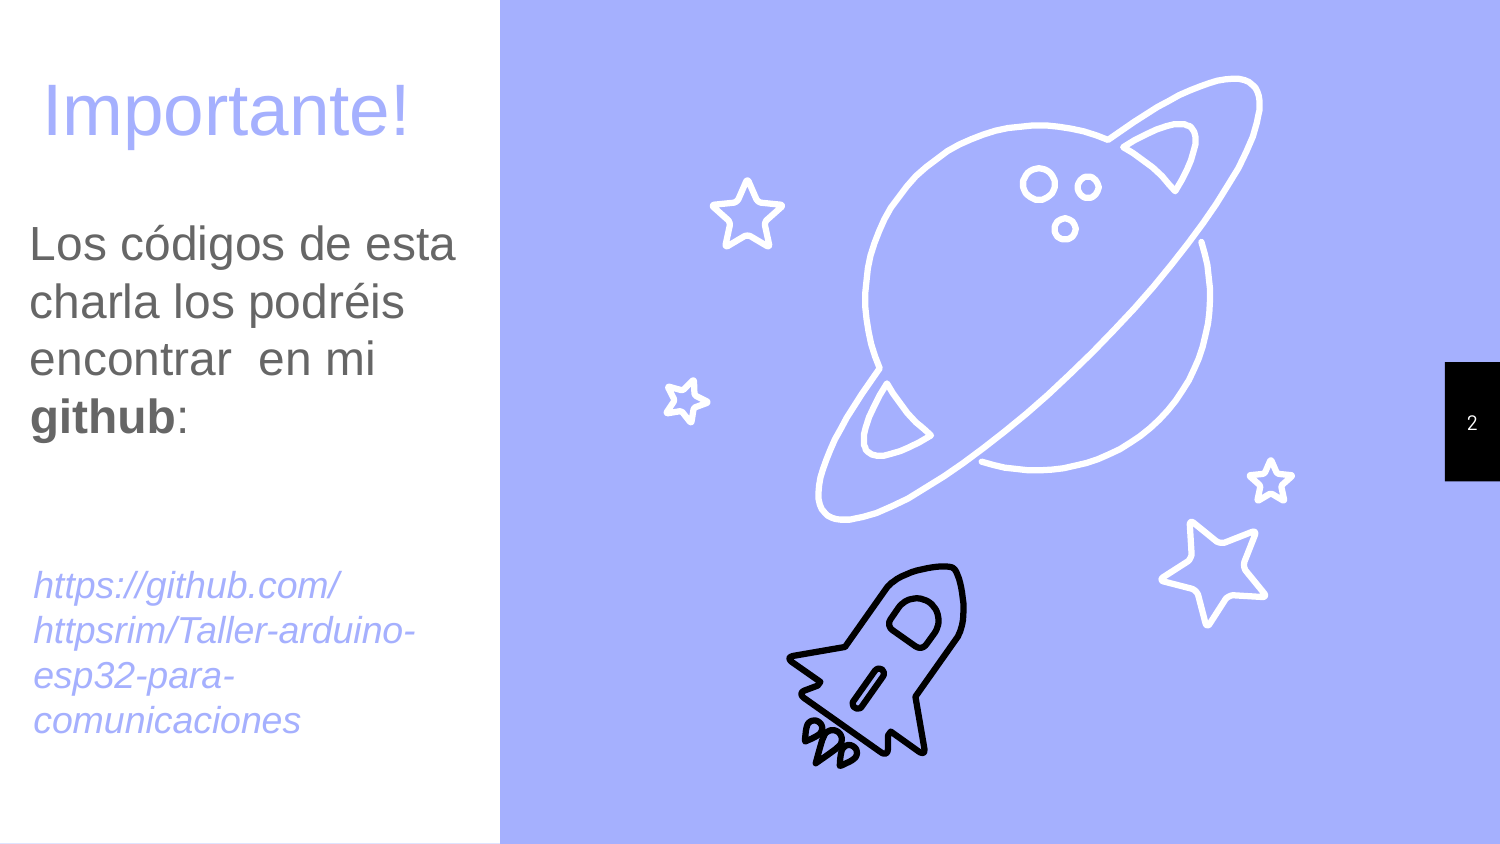

Importante!

Los códigos de esta charla los podréis encontrar  en mi github:
2

https://github.com/httpsrim/Taller-arduino-esp32-para-comunicaciones